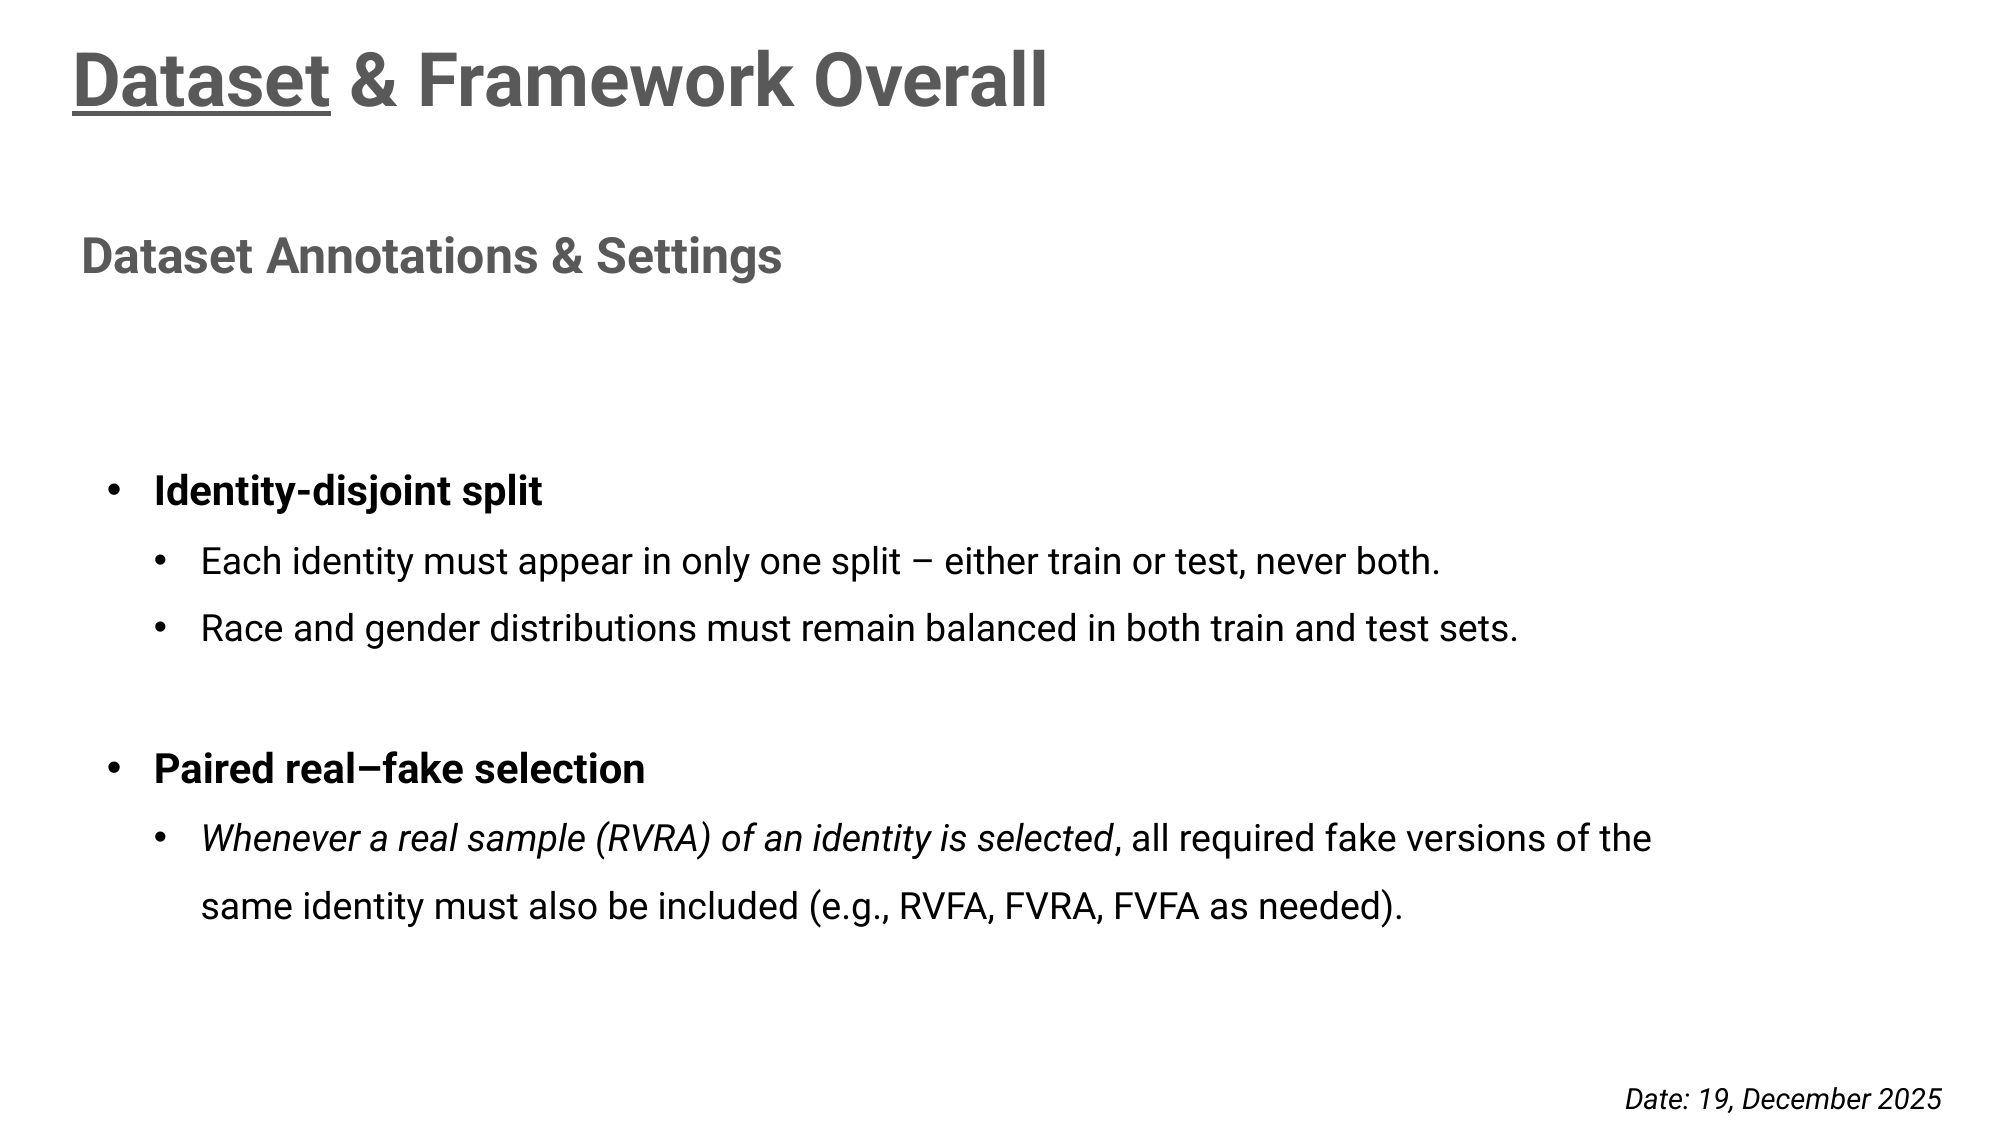

Dataset & Framework Overall
Dataset Annotations & Settings
Identity-disjoint split
Each identity must appear in only one split – either train or test, never both.
Race and gender distributions must remain balanced in both train and test sets.

Paired real–fake selection
Whenever a real sample (RVRA) of an identity is selected, all required fake versions of the same identity must also be included (e.g., RVFA, FVRA, FVFA as needed).
Date: 19, December 2025